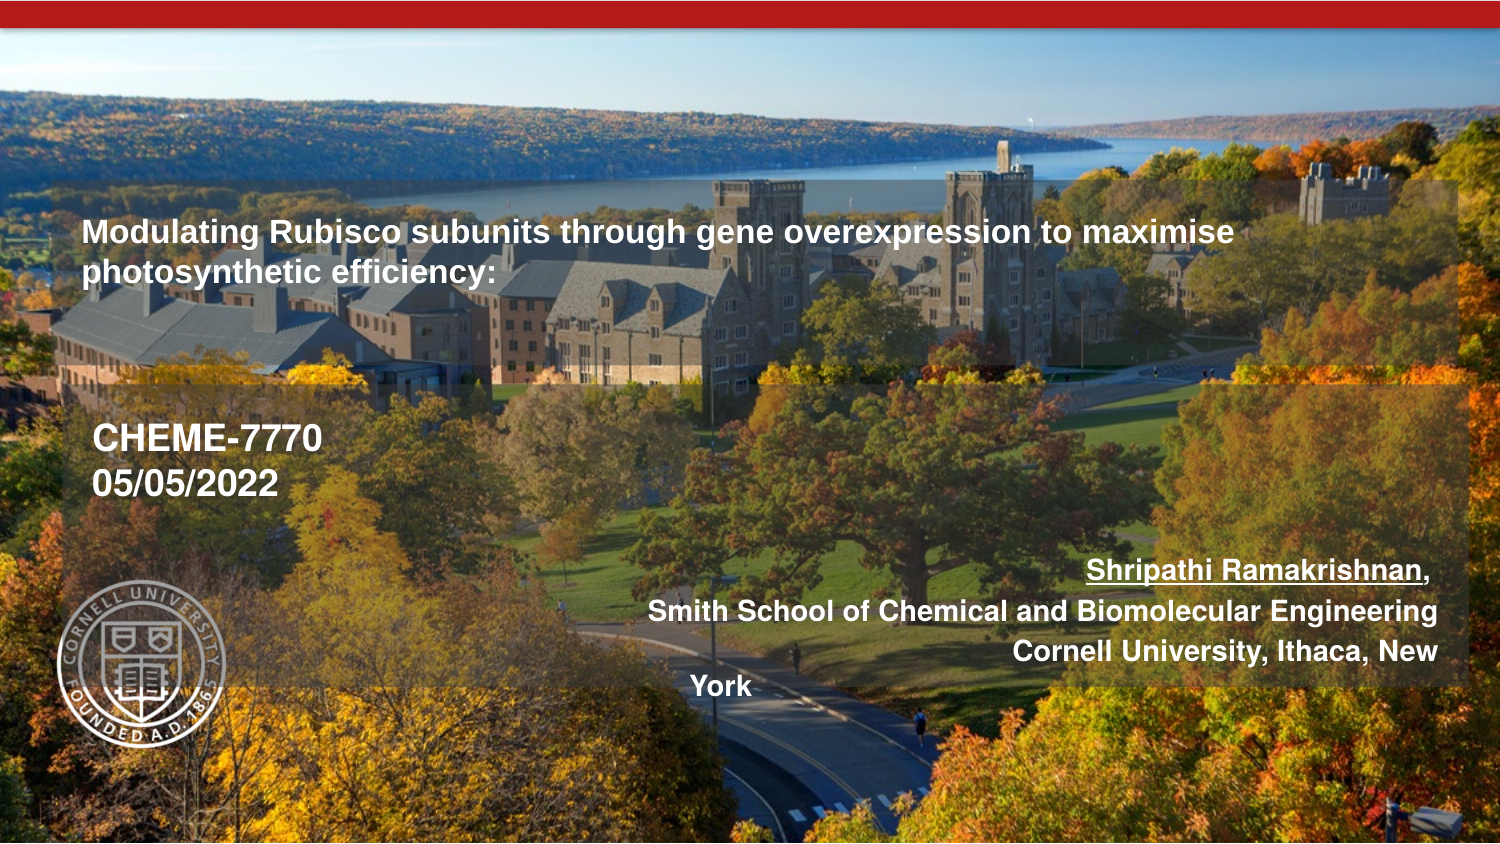

# Modulating Rubisco subunits through gene overexpression to maximise photosynthetic efficiency:
CHEME-7770
05/05/2022

Shripathi Ramakrishnan,
Smith School of Chemical and Biomolecular Engineering
	                                                                                           Cornell University, Ithaca, New York